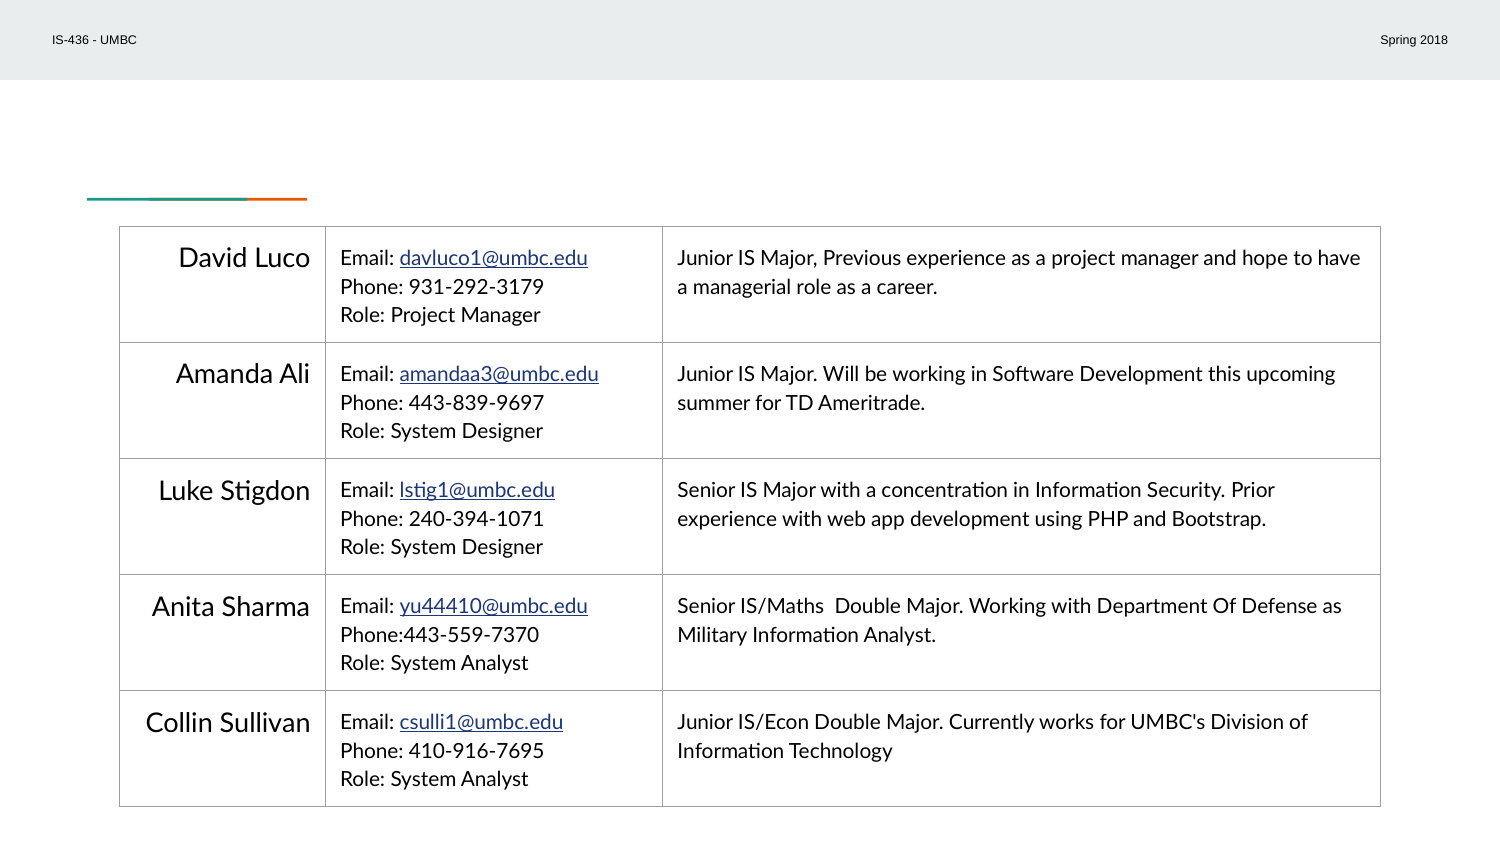

| David Luco | Email: davluco1@umbc.edu Phone: 931-292-3179 Role: Project Manager | Junior IS Major, Previous experience as a project manager and hope to have a managerial role as a career. |
| --- | --- | --- |
| Amanda Ali | Email: amandaa3@umbc.edu Phone: 443-839-9697 Role: System Designer | Junior IS Major. Will be working in Software Development this upcoming summer for TD Ameritrade. |
| Luke Stigdon | Email: lstig1@umbc.edu Phone: 240-394-1071 Role: System Designer | Senior IS Major with a concentration in Information Security. Prior experience with web app development using PHP and Bootstrap. |
| Anita Sharma | Email: yu44410@umbc.edu Phone:443-559-7370 Role: System Analyst | Senior IS/Maths Double Major. Working with Department Of Defense as Military Information Analyst. |
| Collin Sullivan | Email: csulli1@umbc.edu Phone: 410-916-7695 Role: System Analyst | Junior IS/Econ Double Major. Currently works for UMBC's Division of Information Technology |